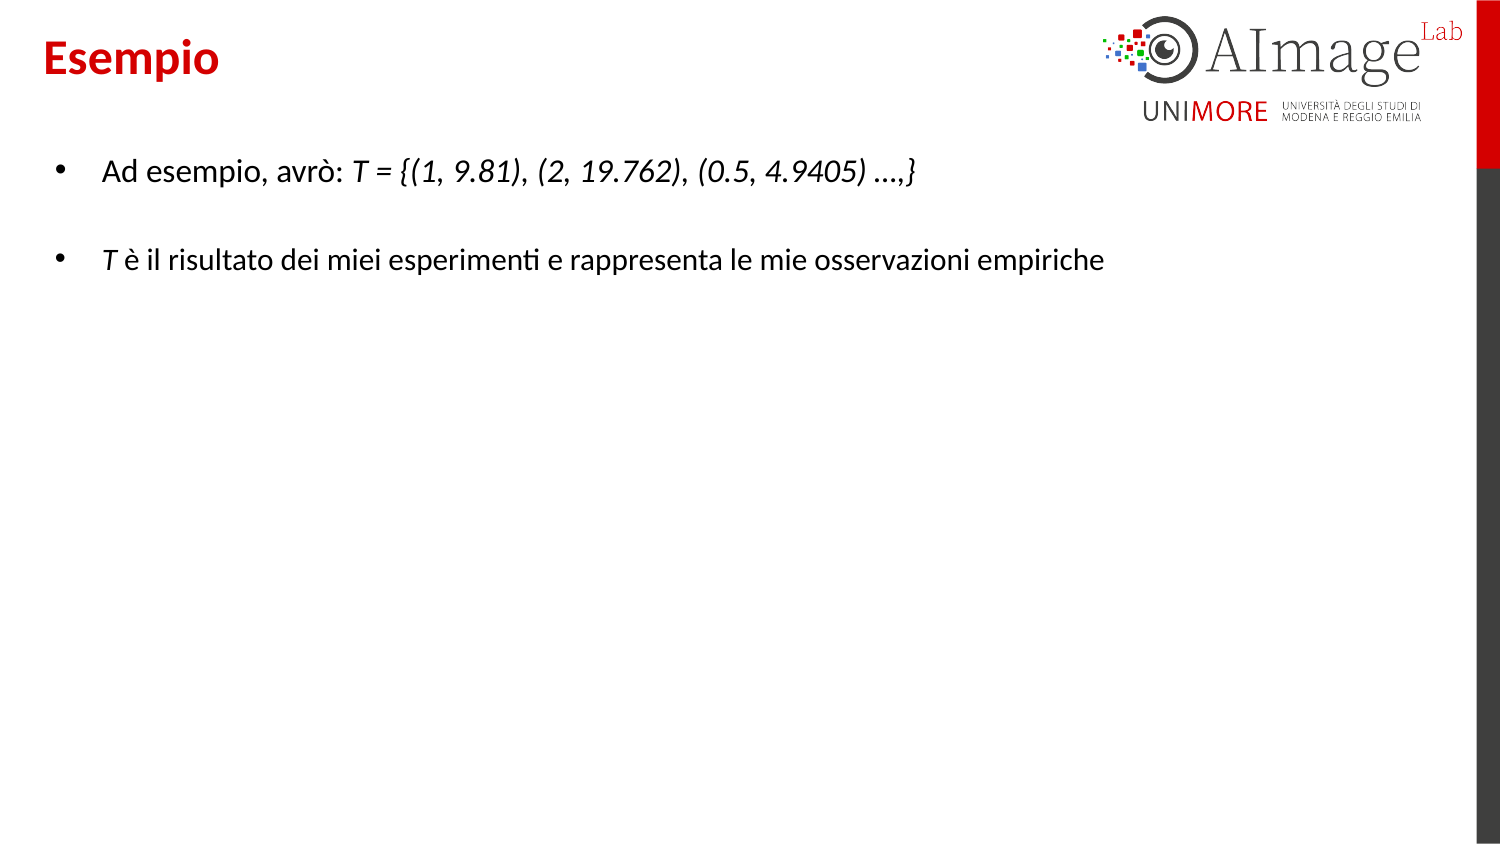

# Esempio
Ad esempio, avrò: T = {(1, 9.81), (2, 19.762), (0.5, 4.9405) …,}

T è il risultato dei miei esperimenti e rappresenta le mie osservazioni empiriche